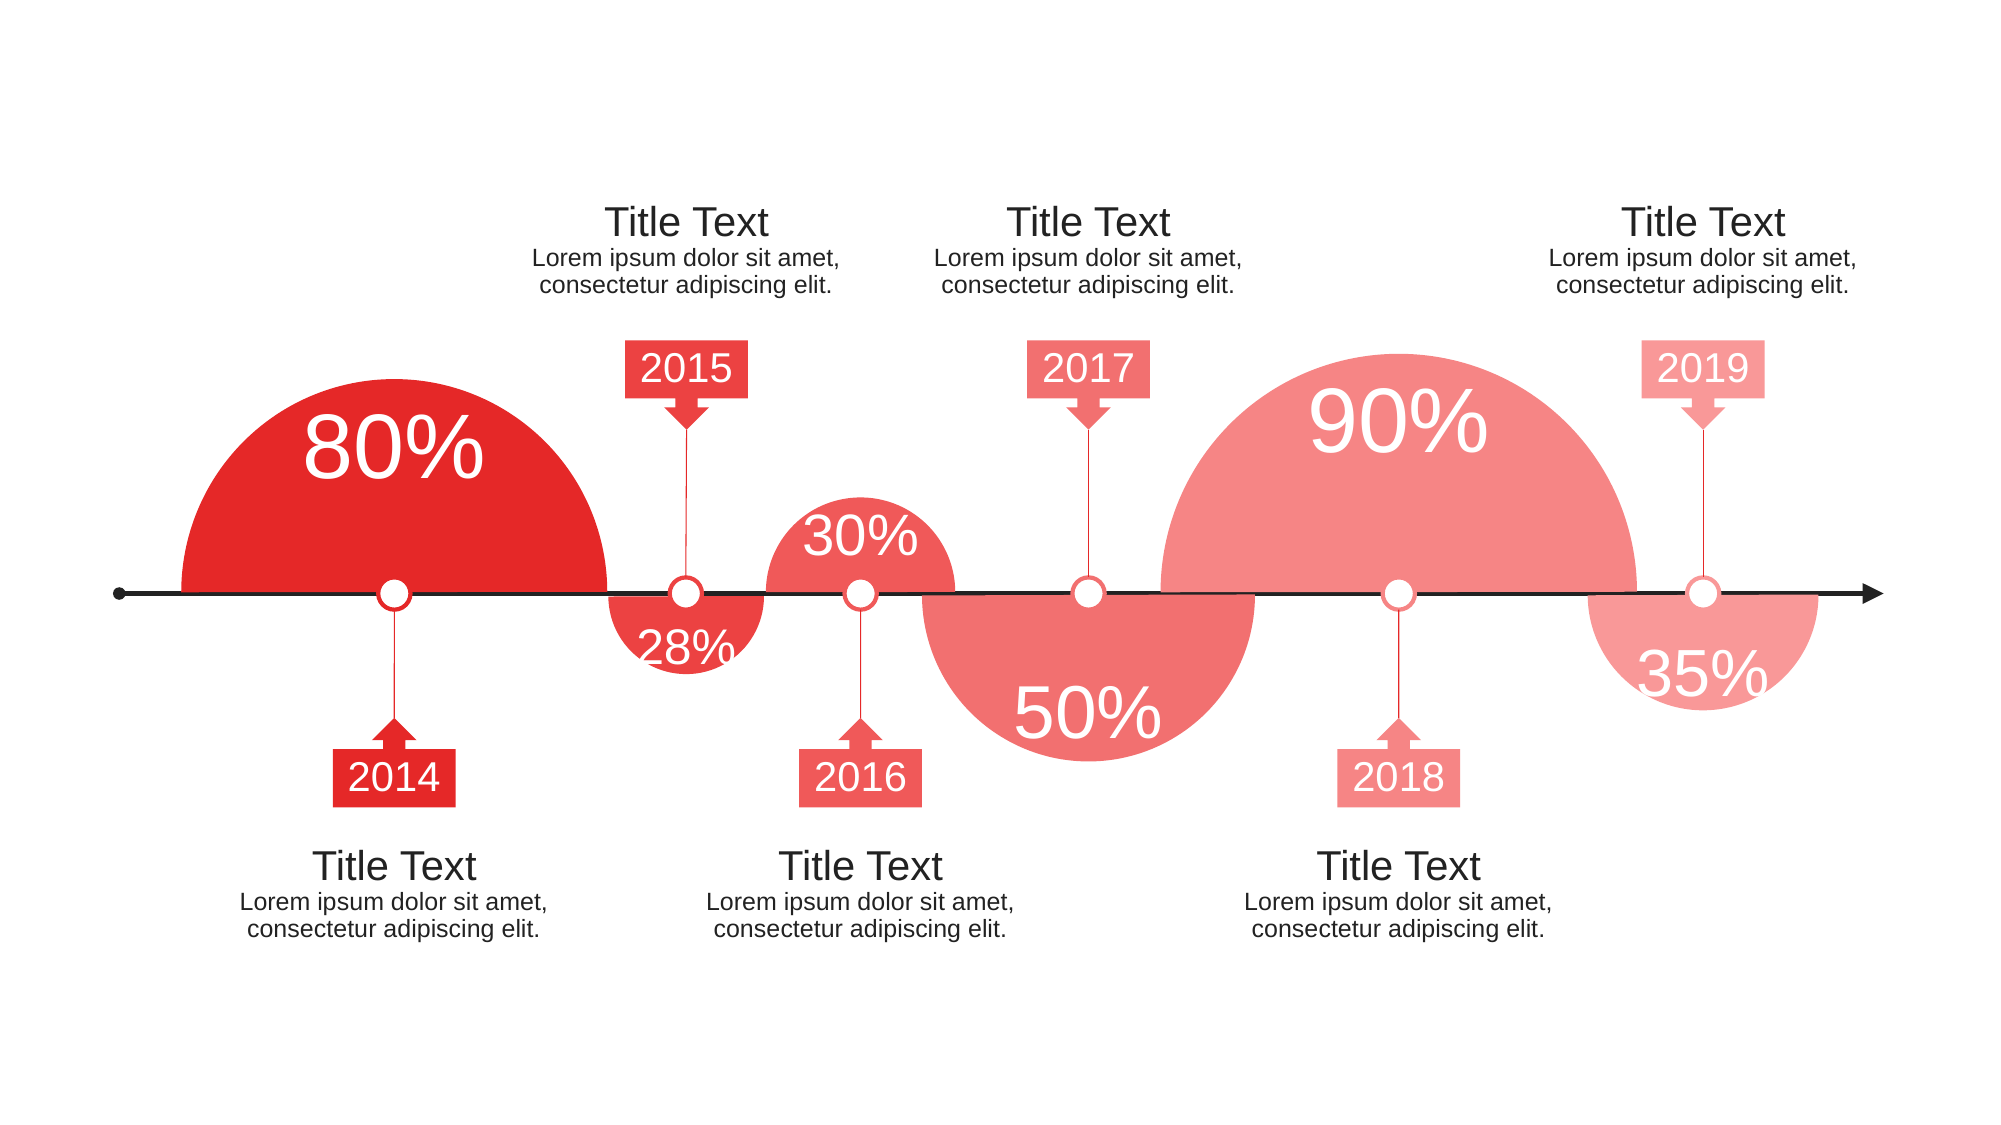

Title Text
Lorem ipsum dolor sit amet, consectetur adipiscing elit.
Title Text
Lorem ipsum dolor sit amet, consectetur adipiscing elit.
Title Text
Lorem ipsum dolor sit amet, consectetur adipiscing elit.
2015
28%

2017
50%

2019
35%

90%

2018
80%

2014
30%

2016
Title Text
Lorem ipsum dolor sit amet, consectetur adipiscing elit.
Title Text
Lorem ipsum dolor sit amet, consectetur adipiscing elit.
Title Text
Lorem ipsum dolor sit amet, consectetur adipiscing elit.